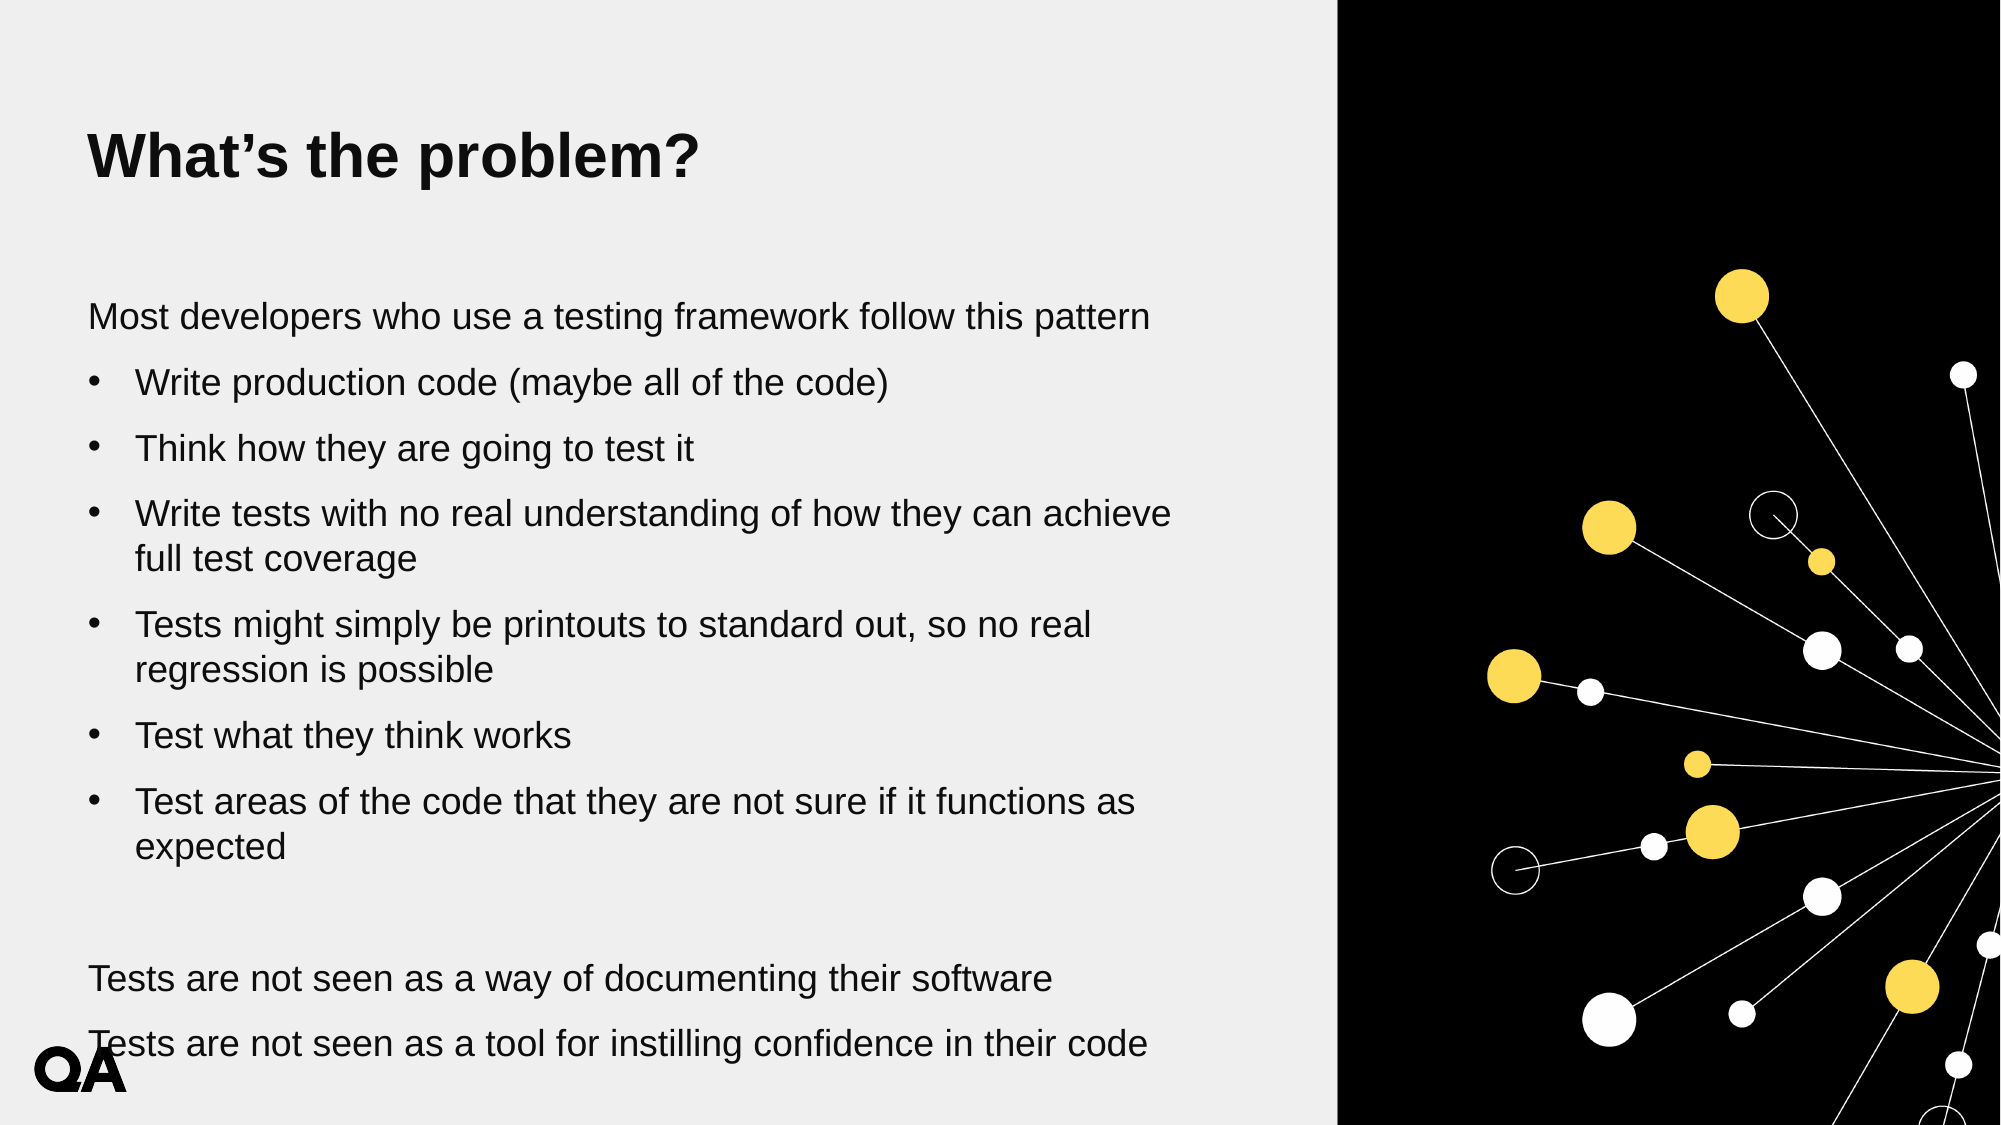

# What’s the problem?
Most developers who use a testing framework follow this pattern
Write production code (maybe all of the code)
Think how they are going to test it
Write tests with no real understanding of how they can achieve full test coverage
Tests might simply be printouts to standard out, so no real regression is possible
Test what they think works
Test areas of the code that they are not sure if it functions as expected

Tests are not seen as a way of documenting their software
Tests are not seen as a tool for instilling confidence in their code